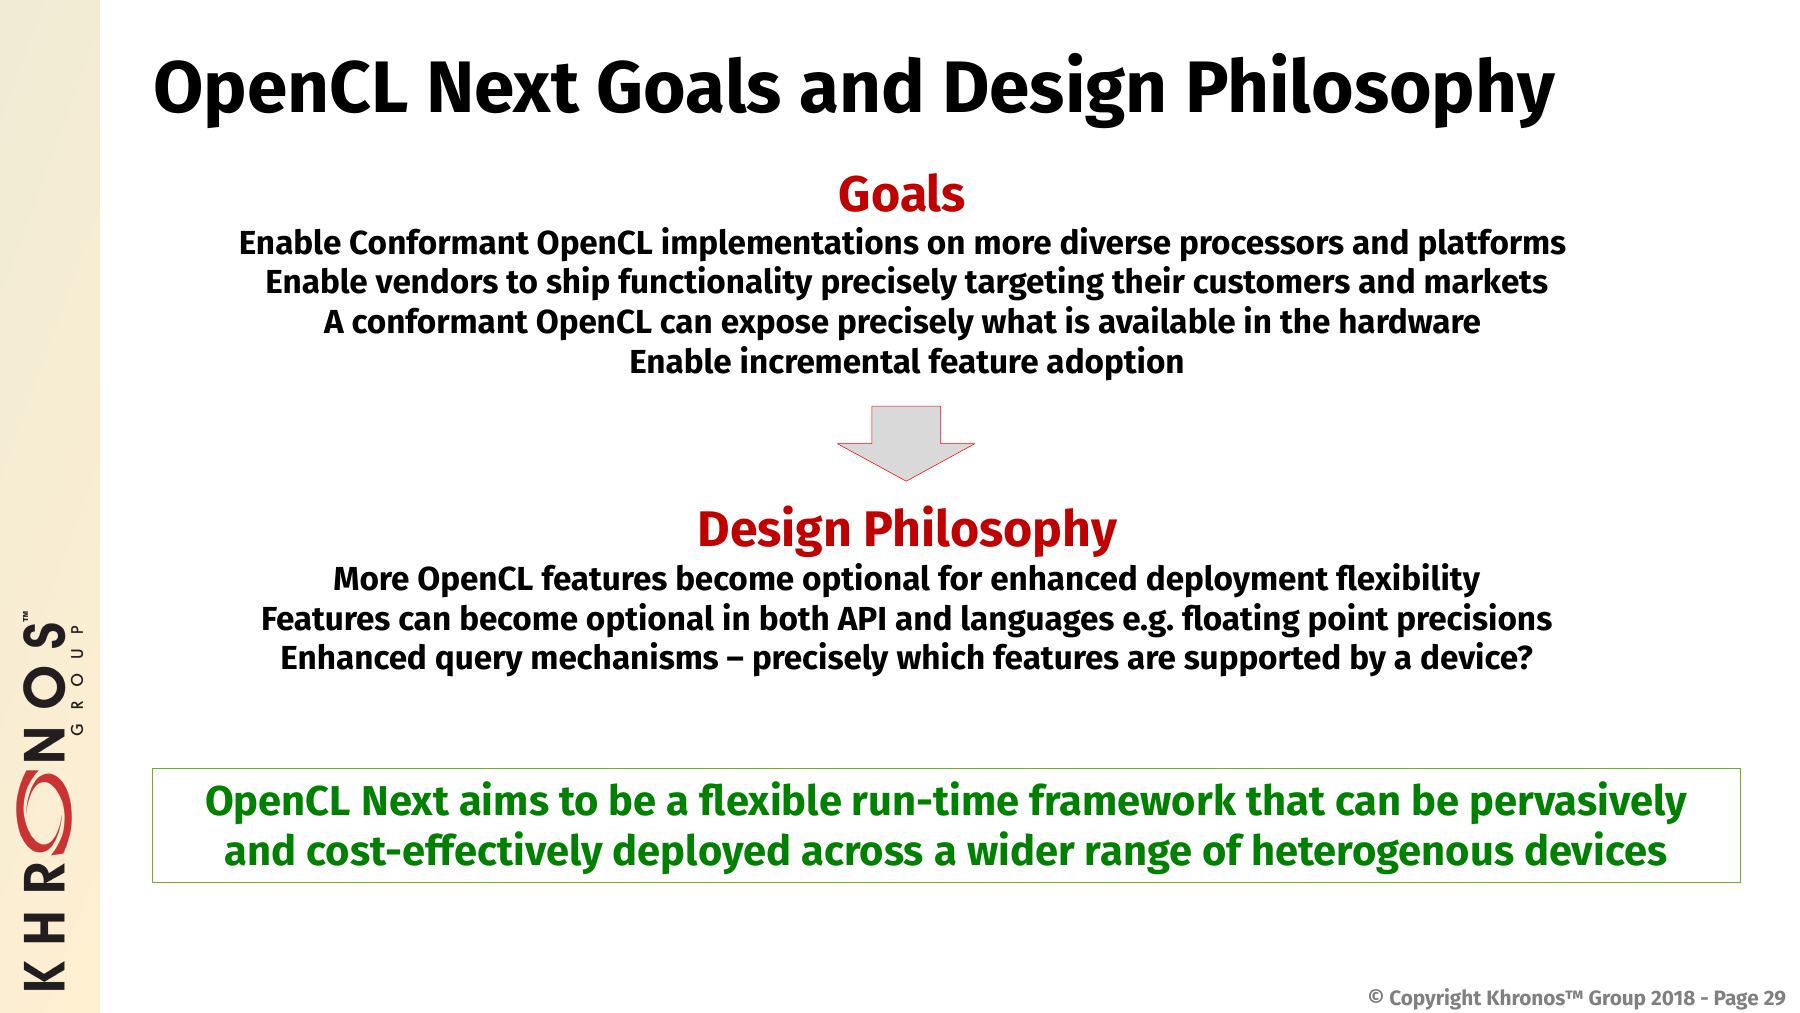

# OpenCL Next Goals and Design Philosophy
Goals
Enable Conformant OpenCL implementations on more diverse processors and platforms
Enable vendors to ship functionality precisely targeting their customers and markets
A conformant OpenCL can expose precisely what is available in the hardware
Enable incremental feature adoption

Design Philosophy
More OpenCL features become optional for enhanced deployment flexibility
Features can become optional in both API and languages e.g. floating point precisions
Enhanced query mechanisms – precisely which features are supported by a device?

OpenCL Next aims to be a flexible run-time framework that can be pervasively and cost-effectively deployed across a wider range of heterogenous devices